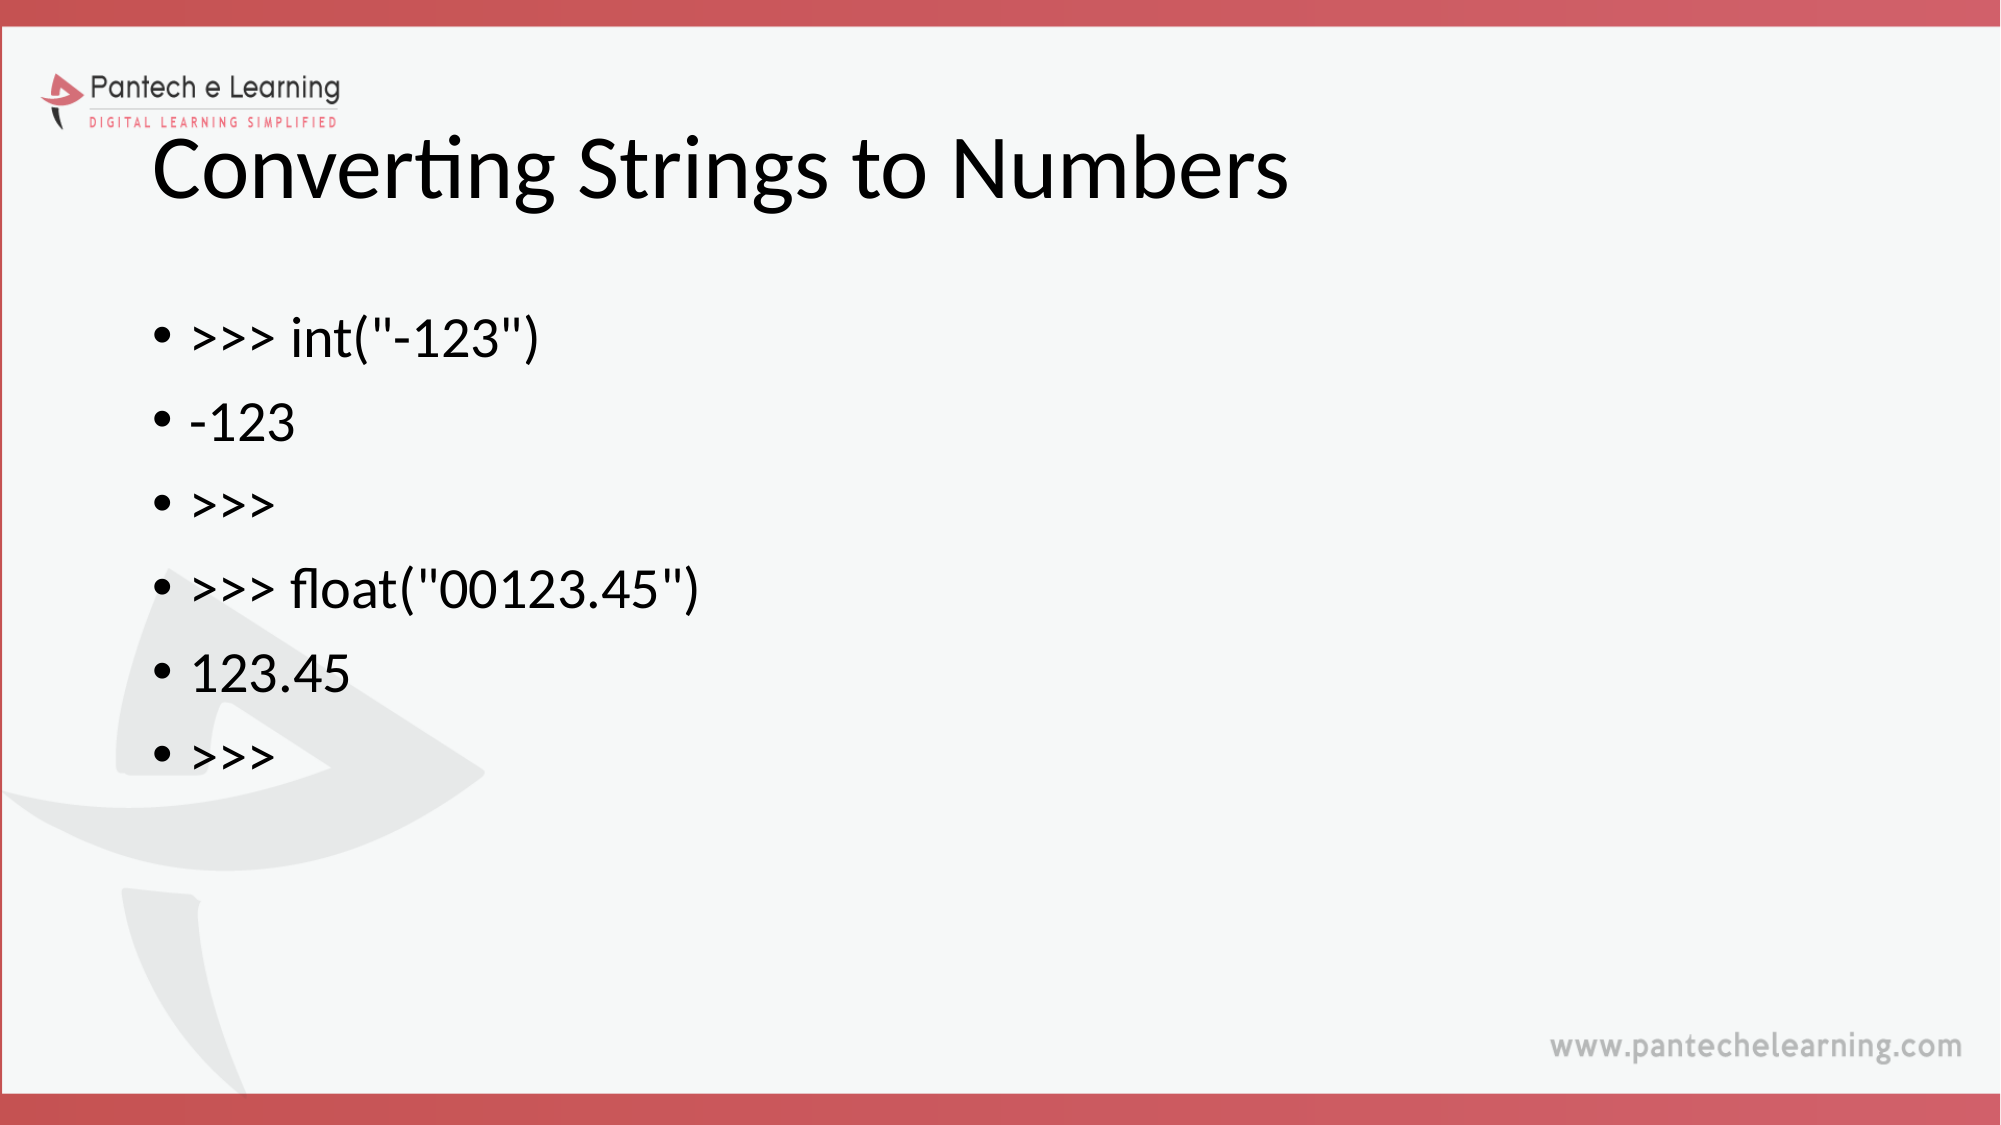

# Converting Strings to Numbers
>>> int("-123")
-123
>>>
>>> float("00123.45")
123.45
>>>